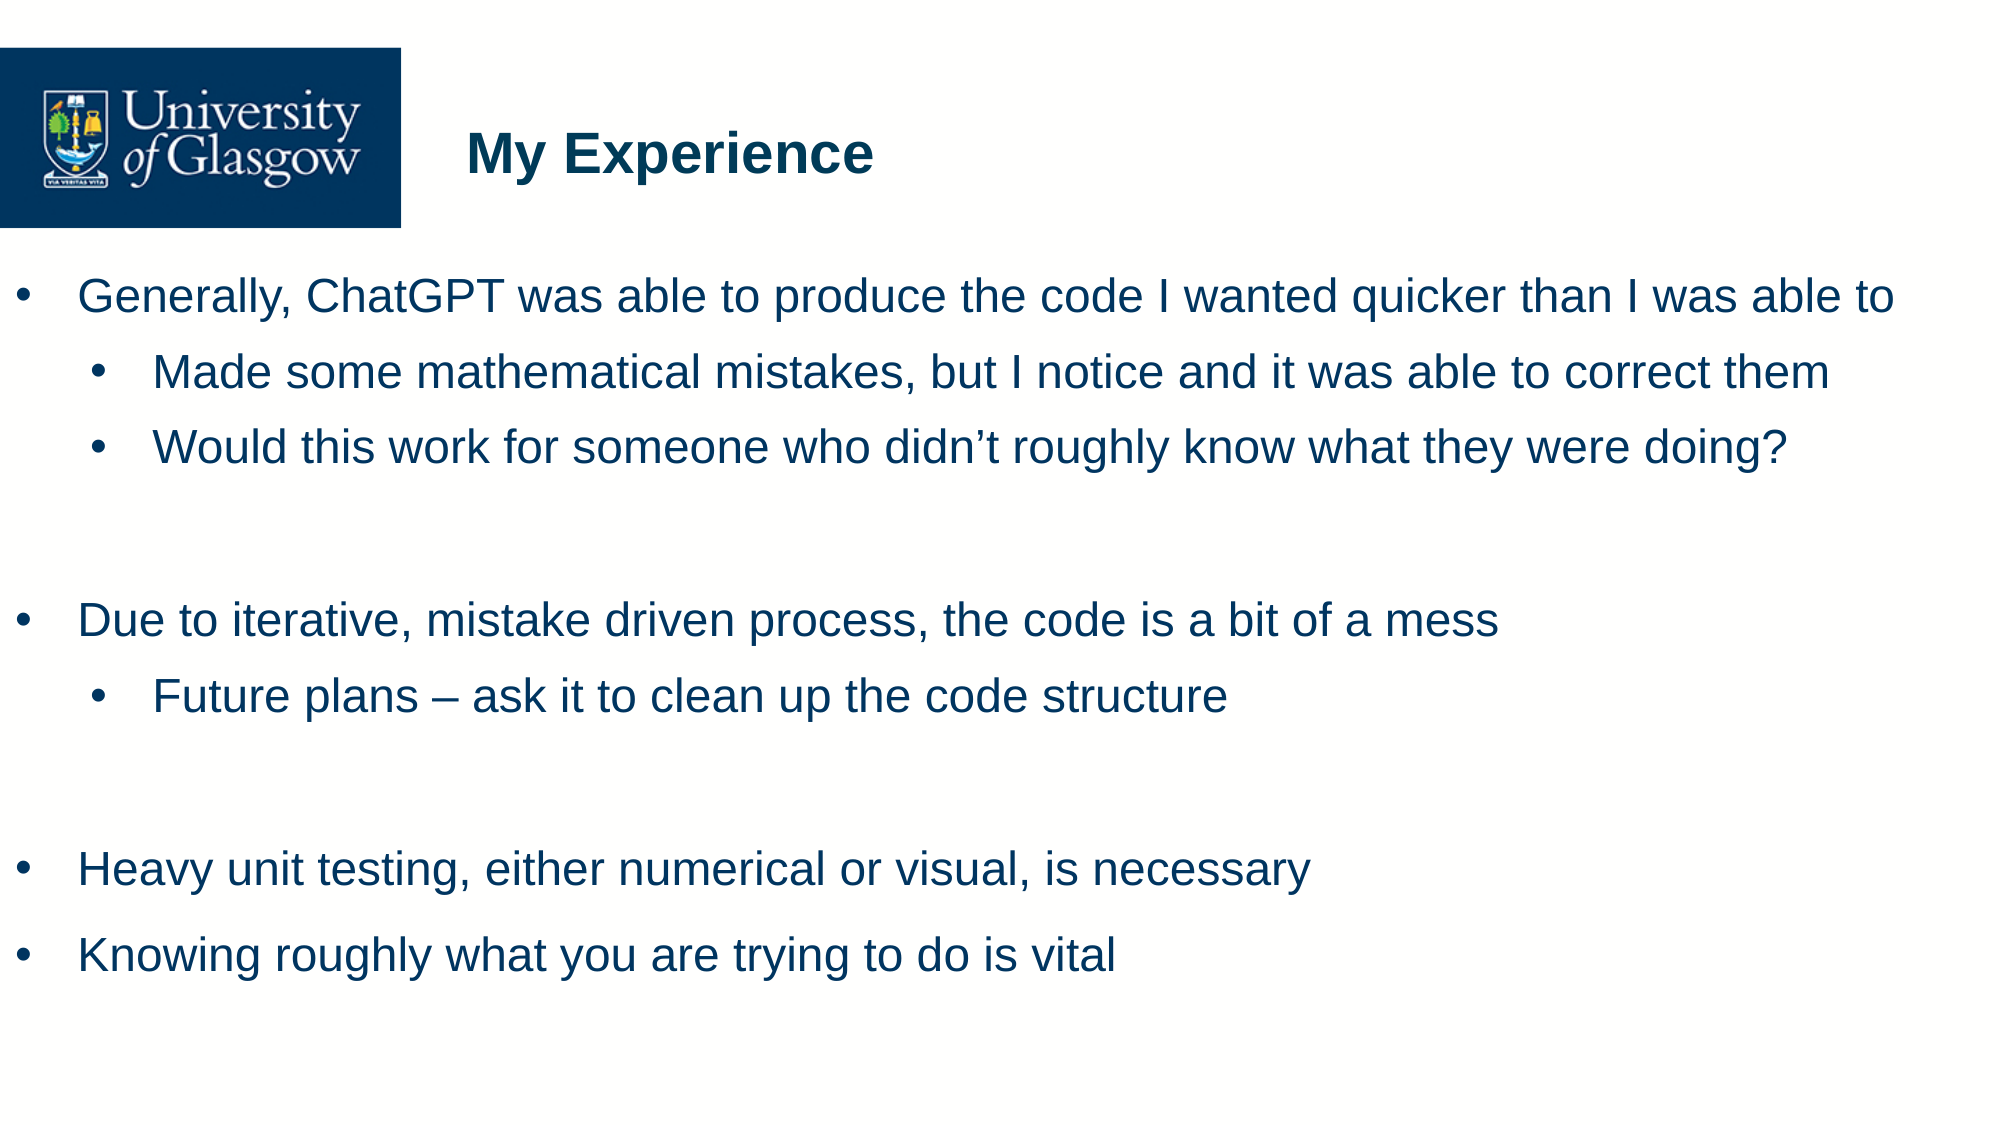

# My Experience
Generally, ChatGPT was able to produce the code I wanted quicker than I was able to
Made some mathematical mistakes, but I notice and it was able to correct them
Would this work for someone who didn’t roughly know what they were doing?

Due to iterative, mistake driven process, the code is a bit of a mess
Future plans – ask it to clean up the code structure

Heavy unit testing, either numerical or visual, is necessary
Knowing roughly what you are trying to do is vital